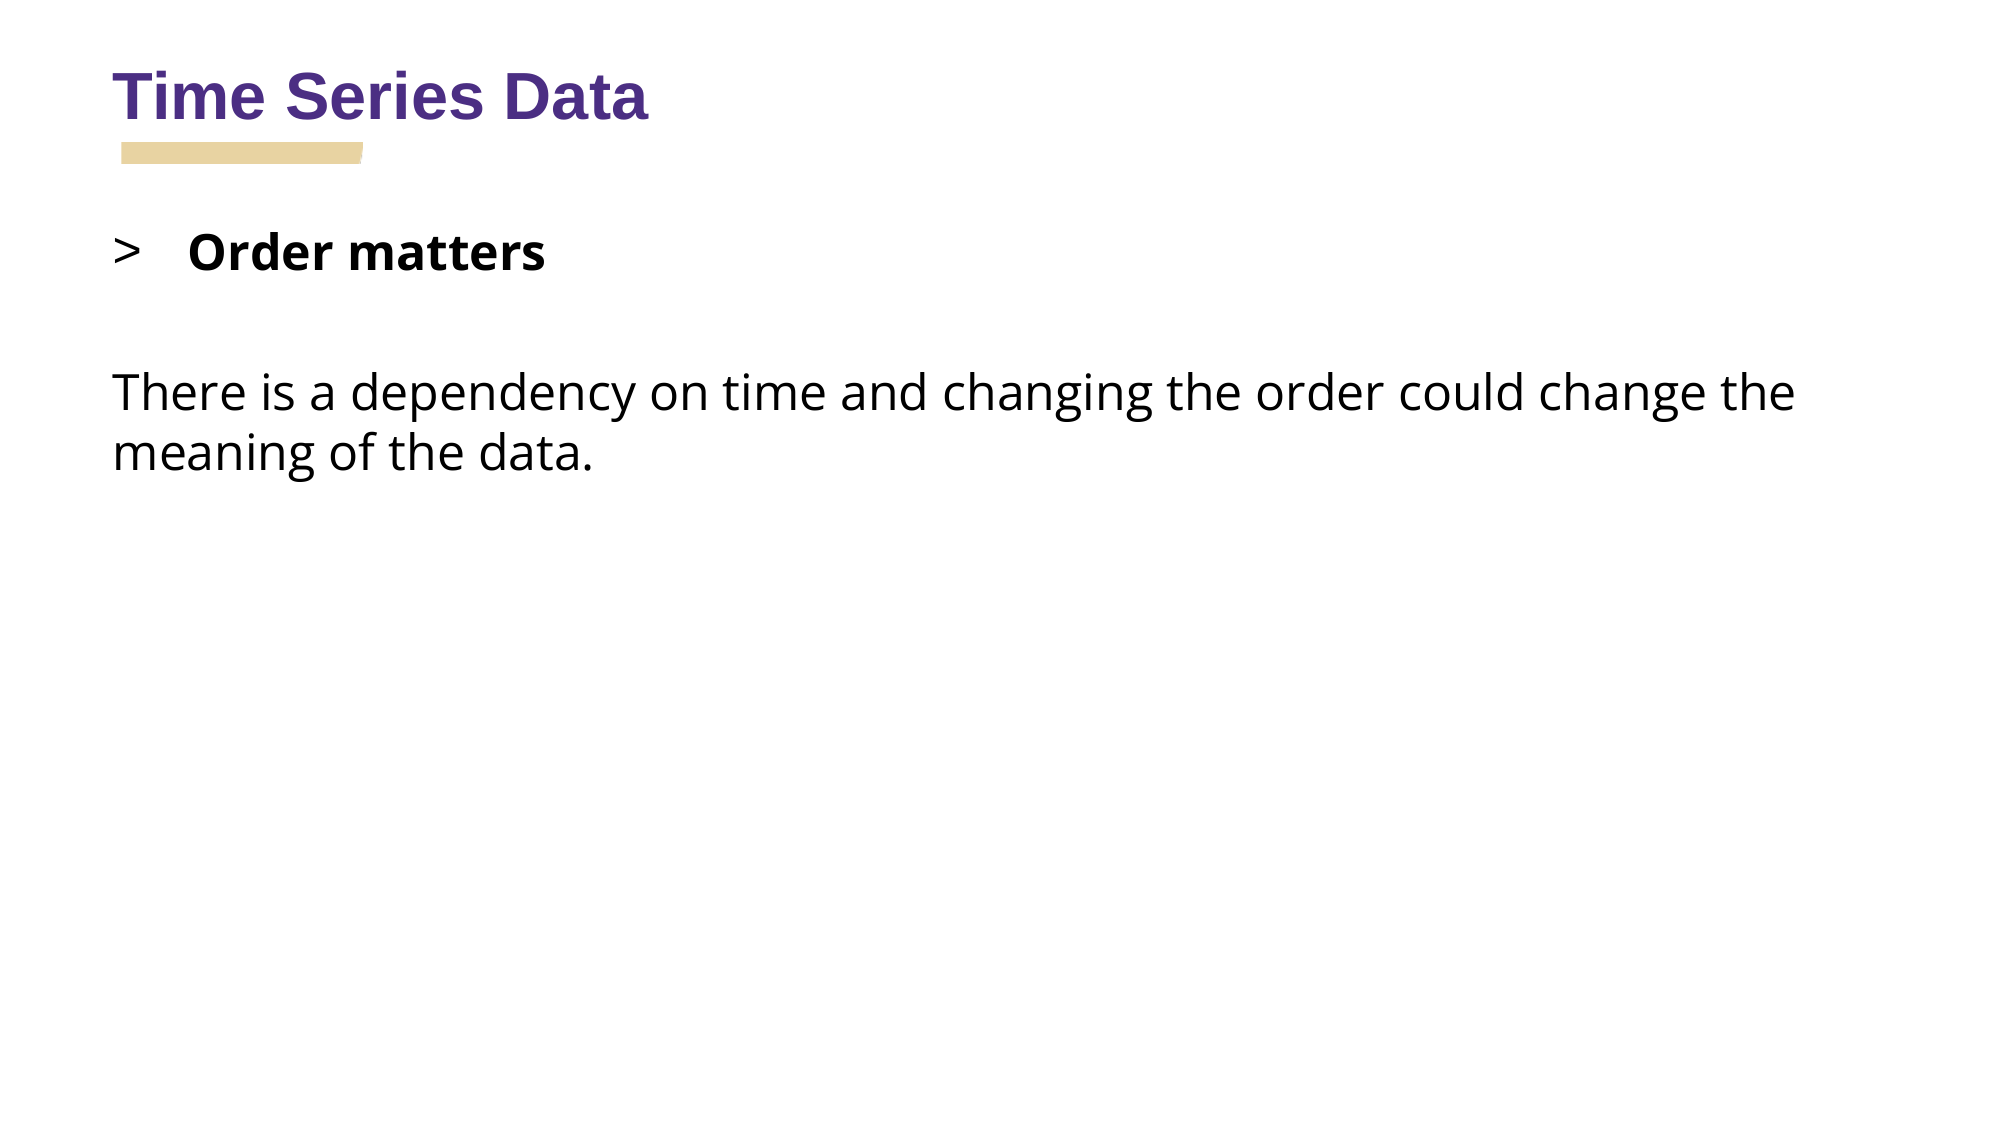

# Time Series Data
Order matters

There is a dependency on time and changing the order could change the meaning of the data.